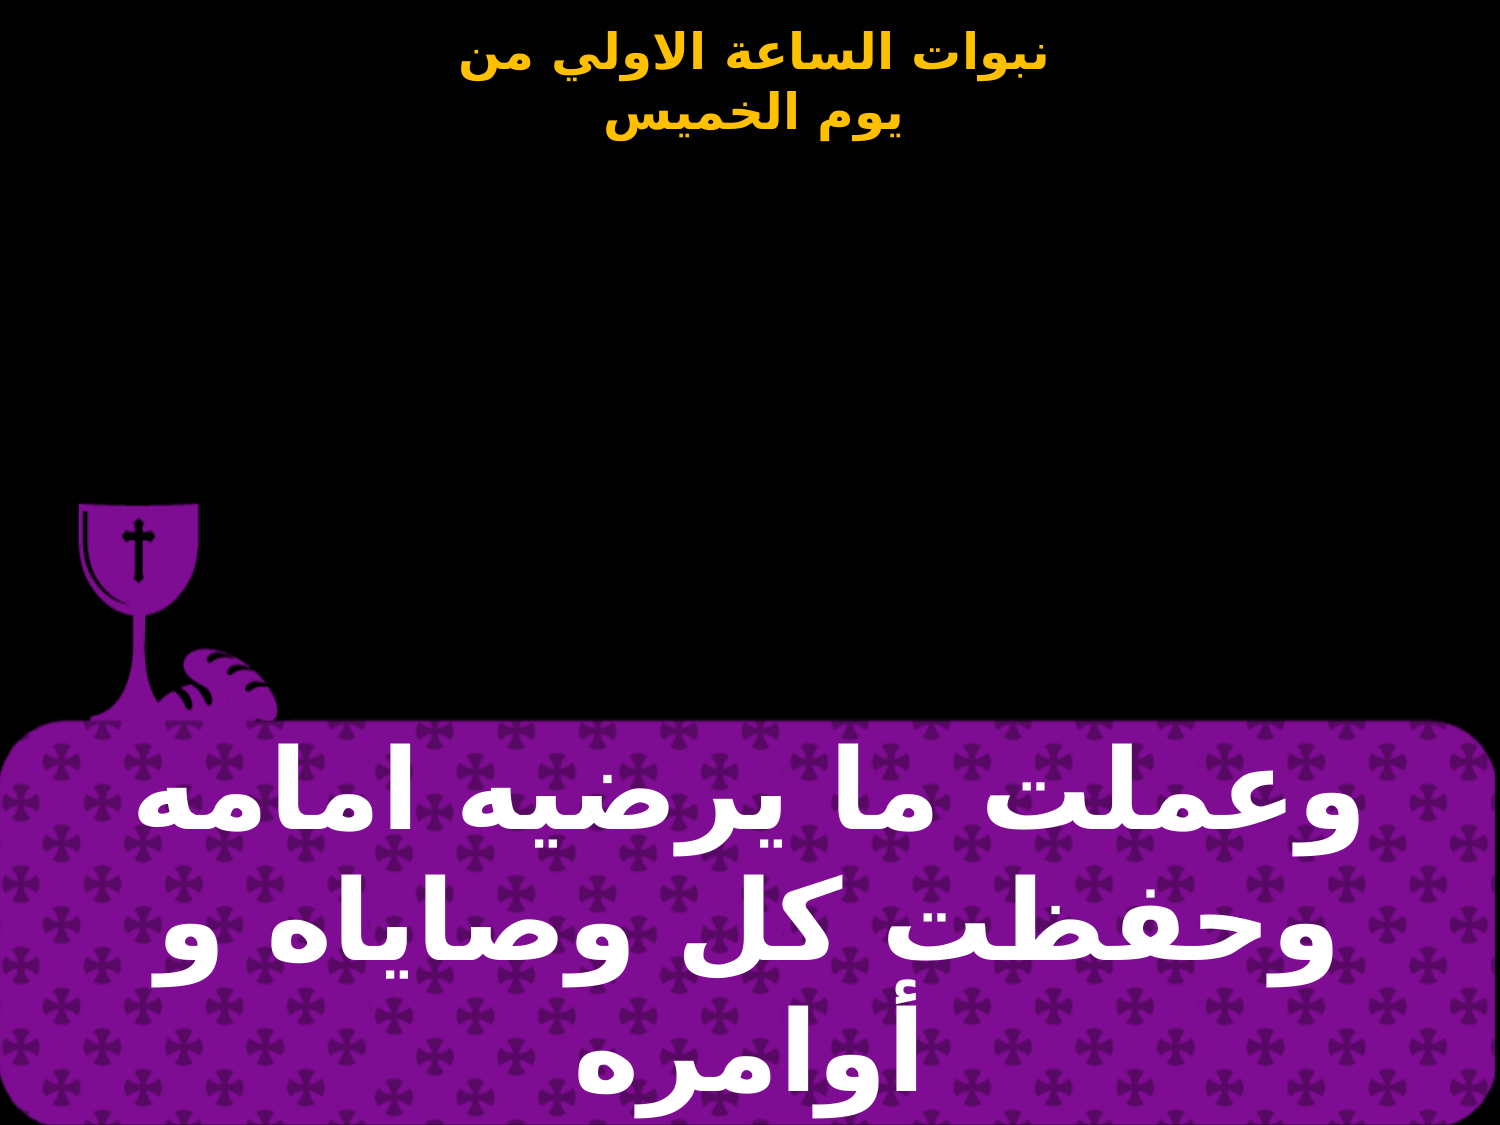

| وعملت ما يرضيه امامه وحفظت كل وصاياه و أوامره |
| --- |